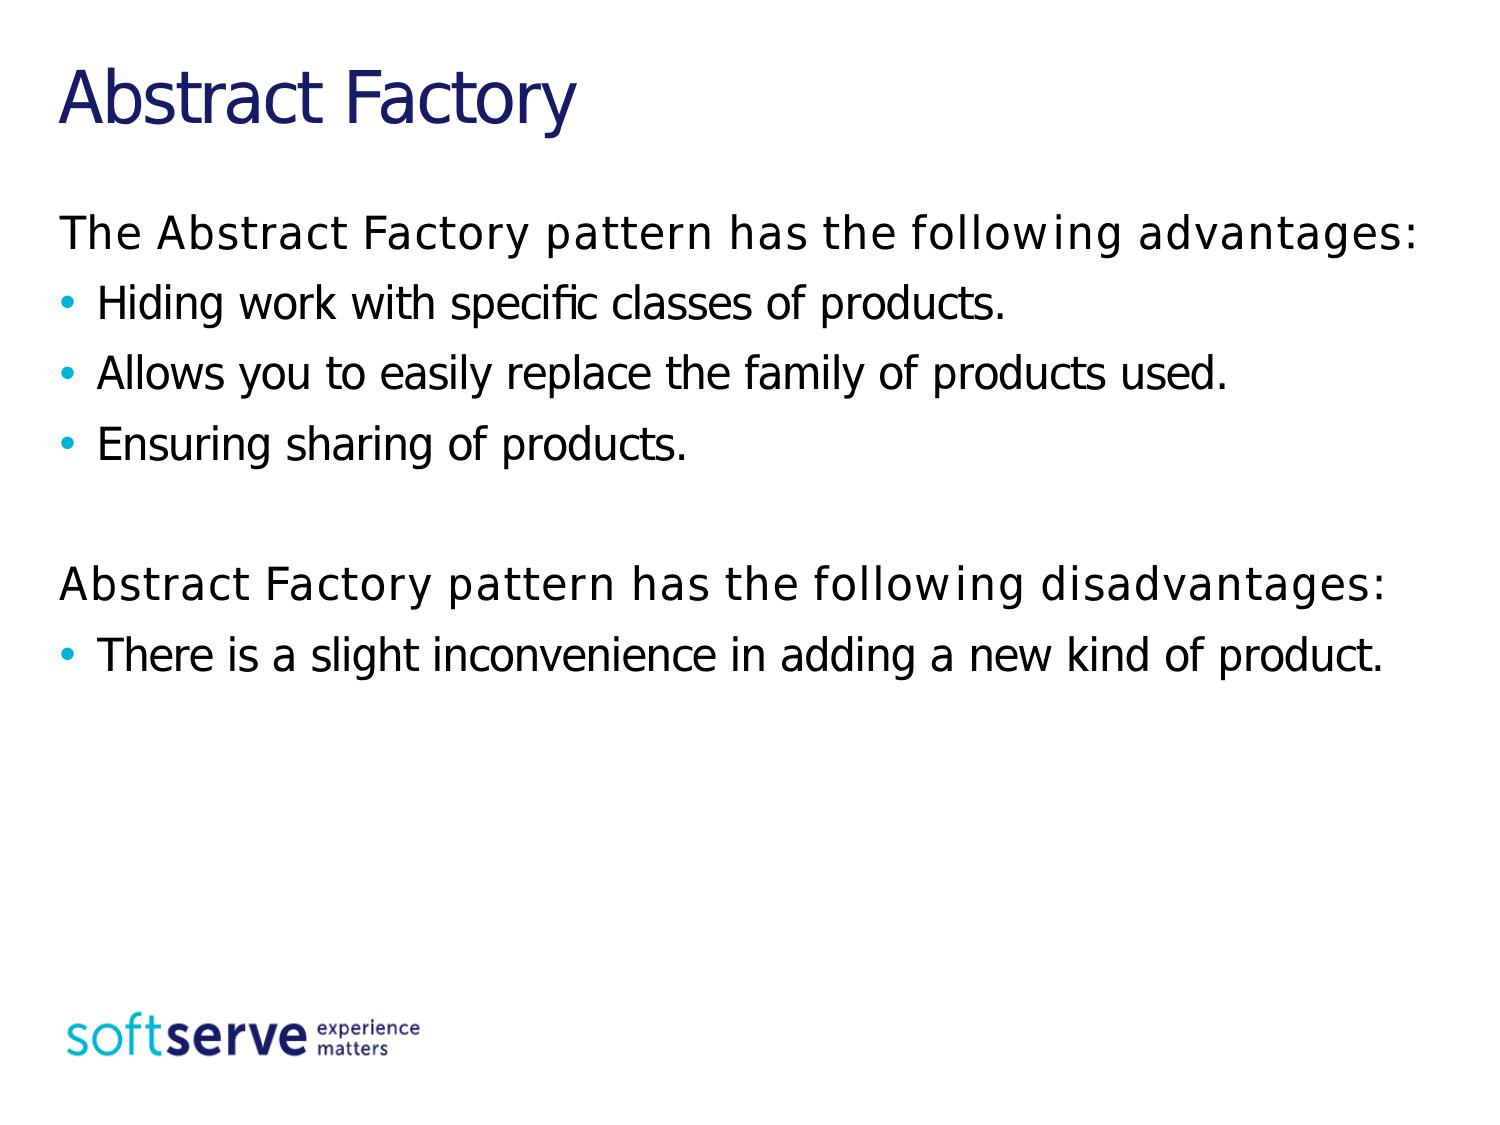

# Abstract Factory
The Abstract Factory pattern has the following advantages:
Hiding work with specific classes of products.
Allows you to easily replace the family of products used.
Ensuring sharing of products.

Abstract Factory pattern has the following disadvantages:
There is a slight inconvenience in adding a new kind of product.